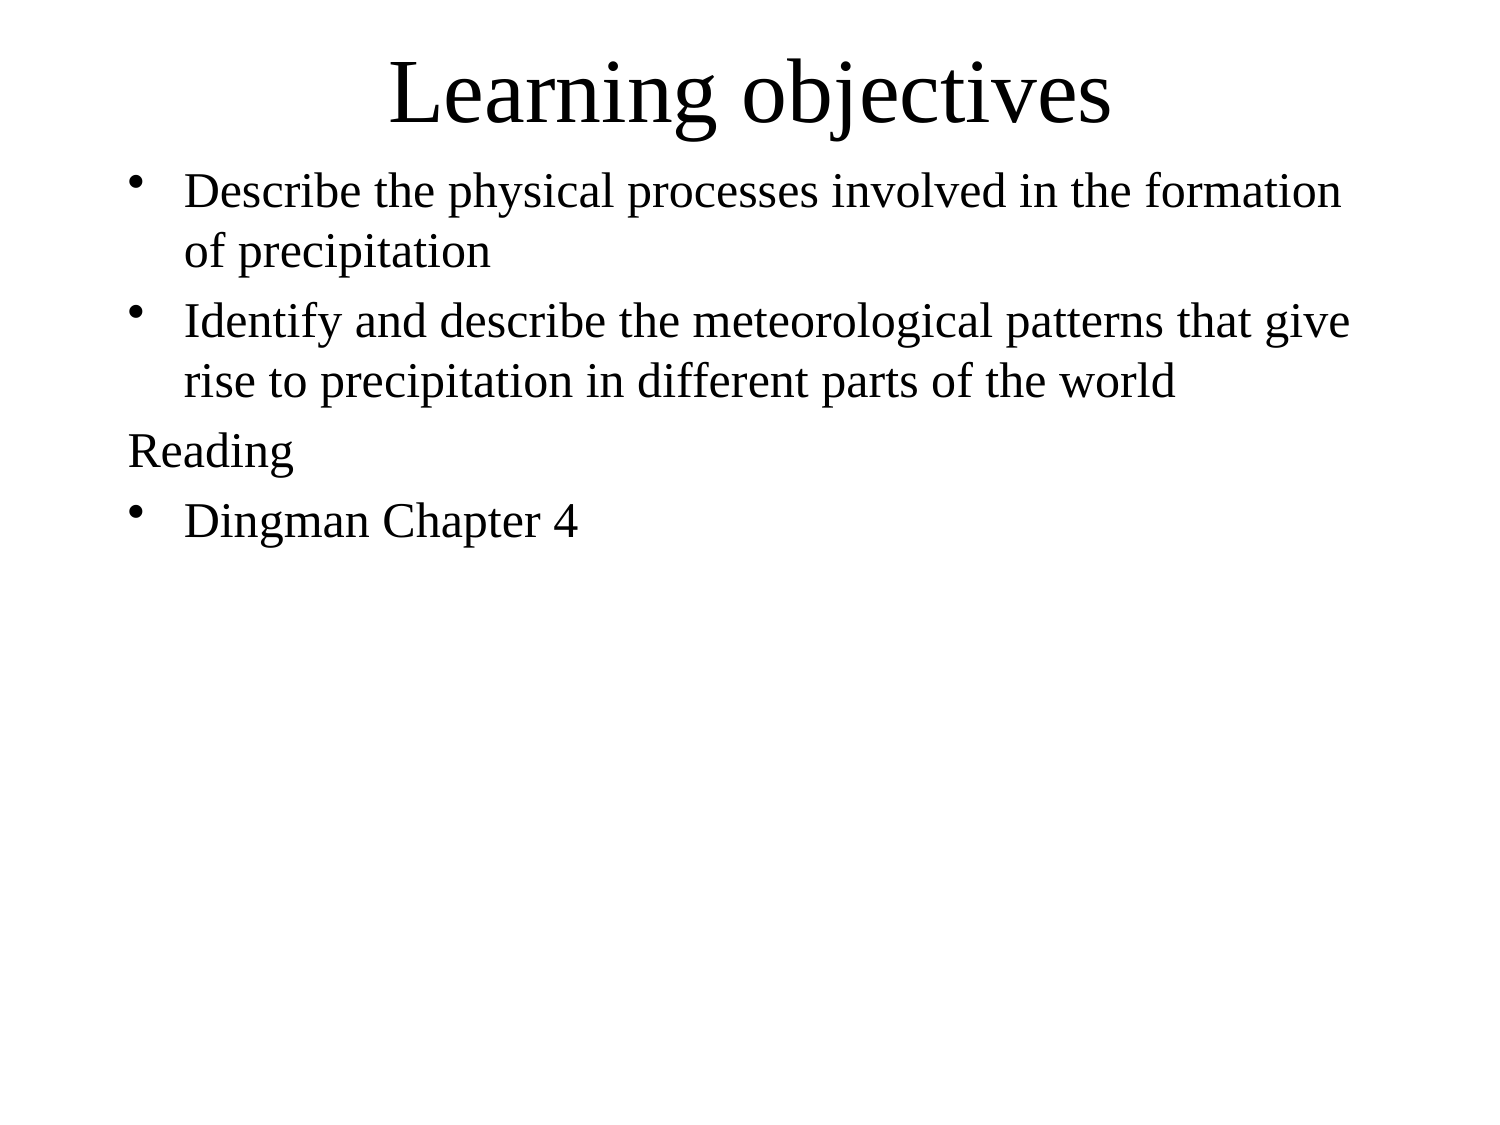

# Learning objectives
Describe the physical processes involved in the formation of precipitation
Identify and describe the meteorological patterns that give rise to precipitation in different parts of the world
Reading
Dingman Chapter 4